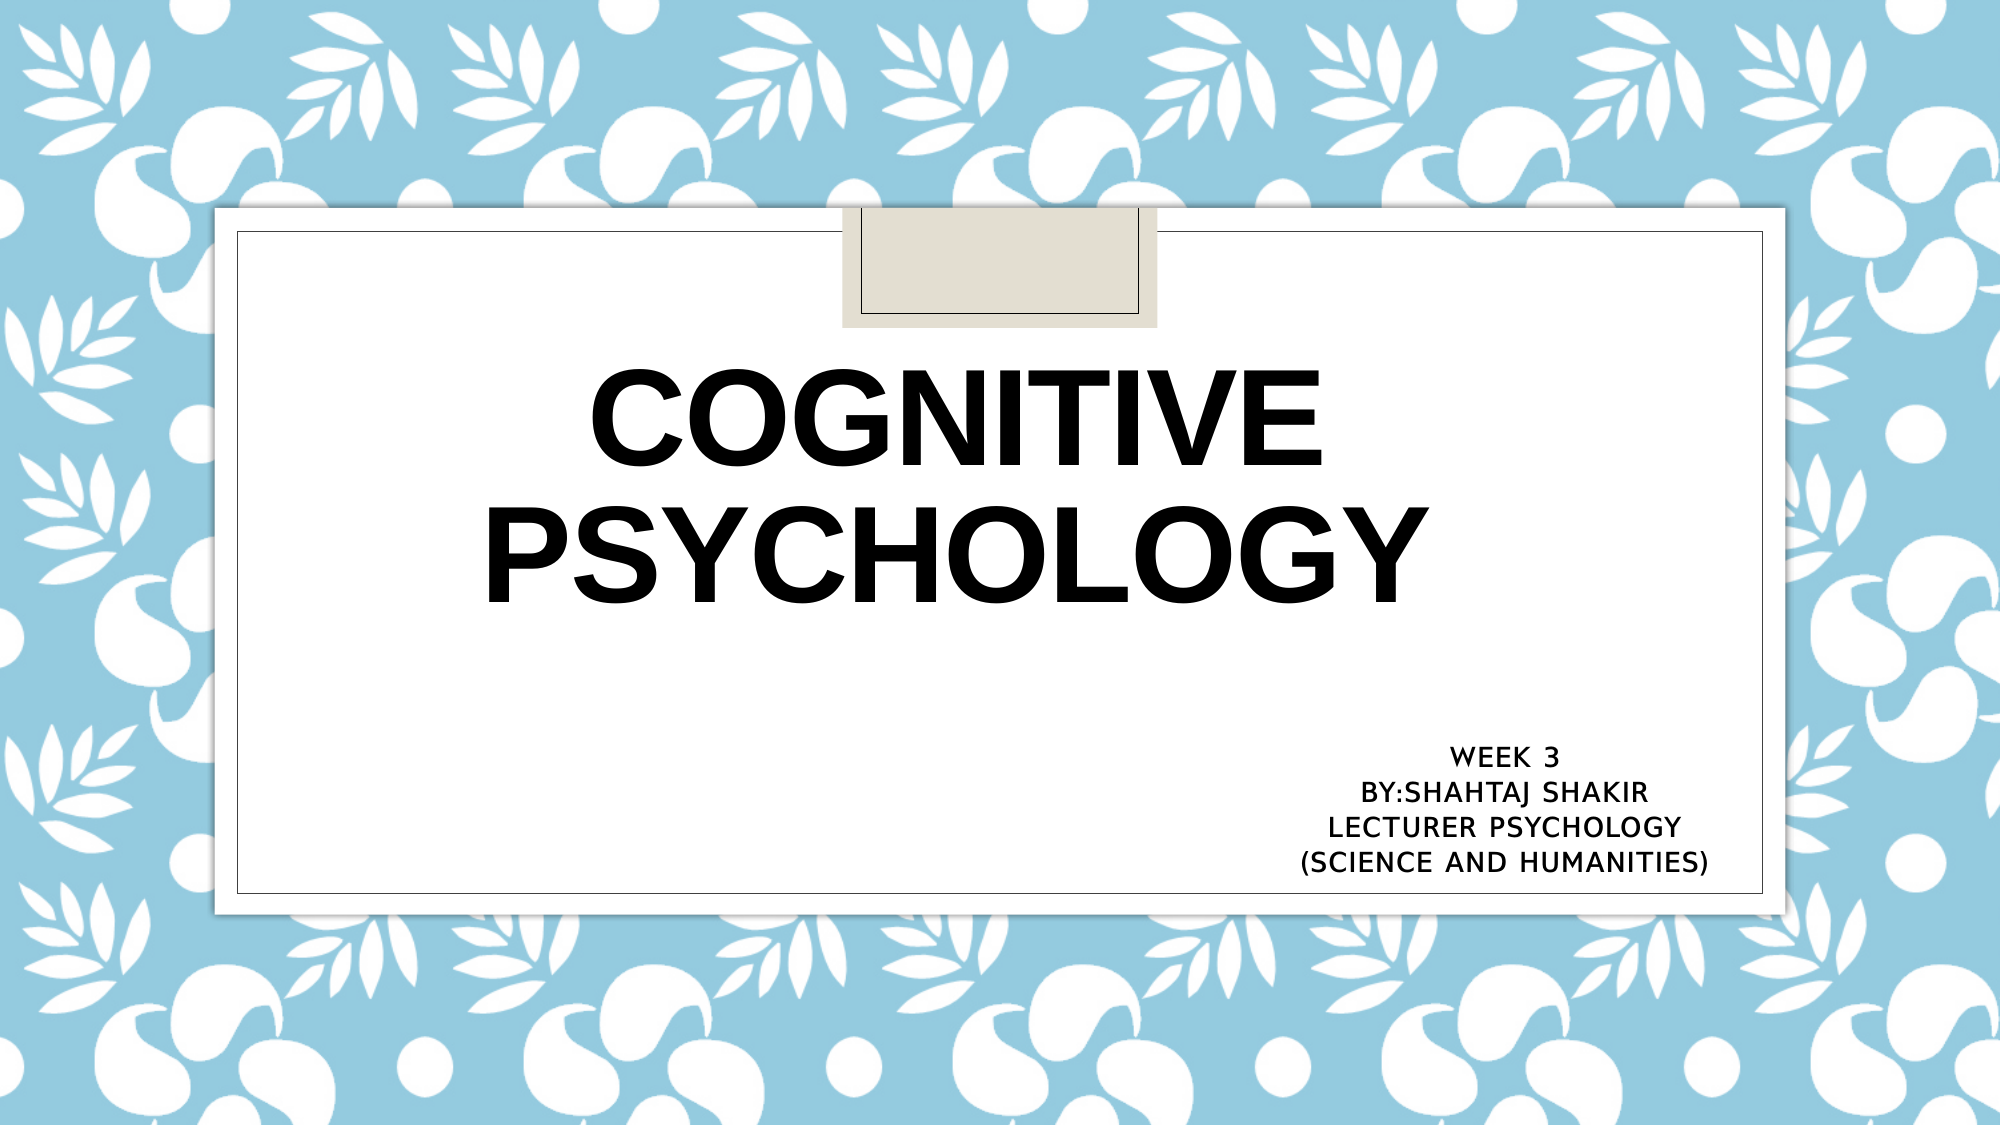

# Cognitive Psychology
WEEK 3
BY:SHAHTAJ SHAKIR
LECTURER PSYCHOLOGY
(SCIENCE AND HUMANITIES)